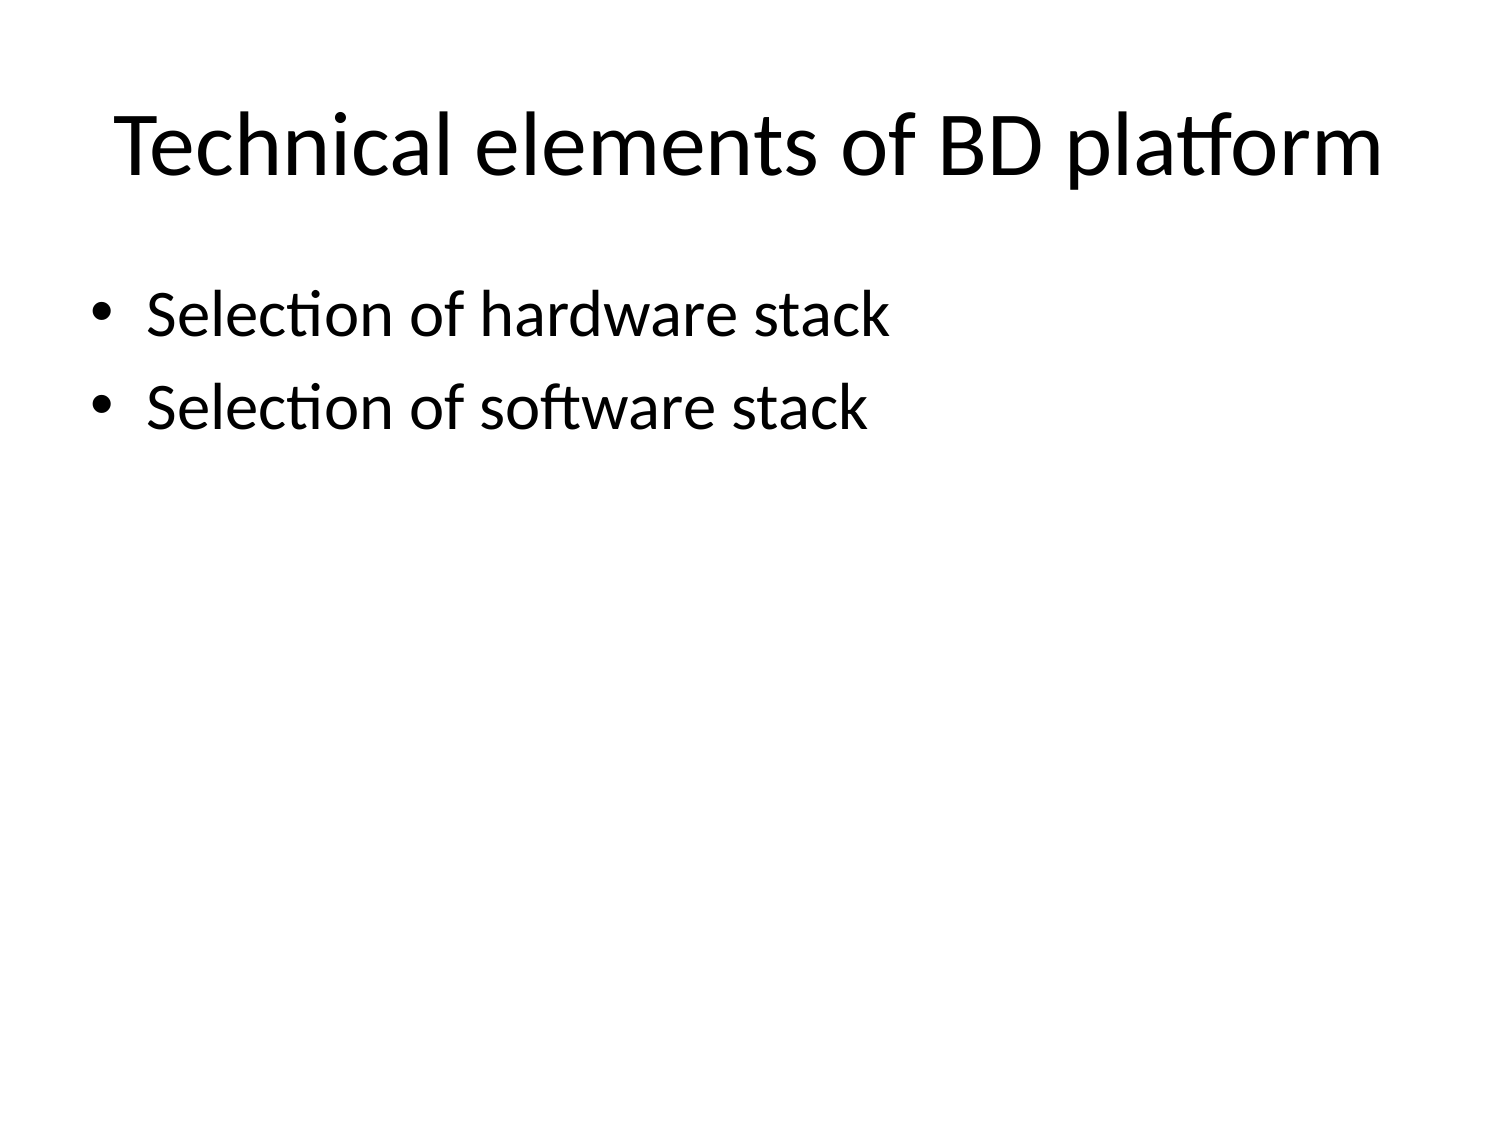

# Technical elements of BD platform
Selection of hardware stack
Selection of software stack